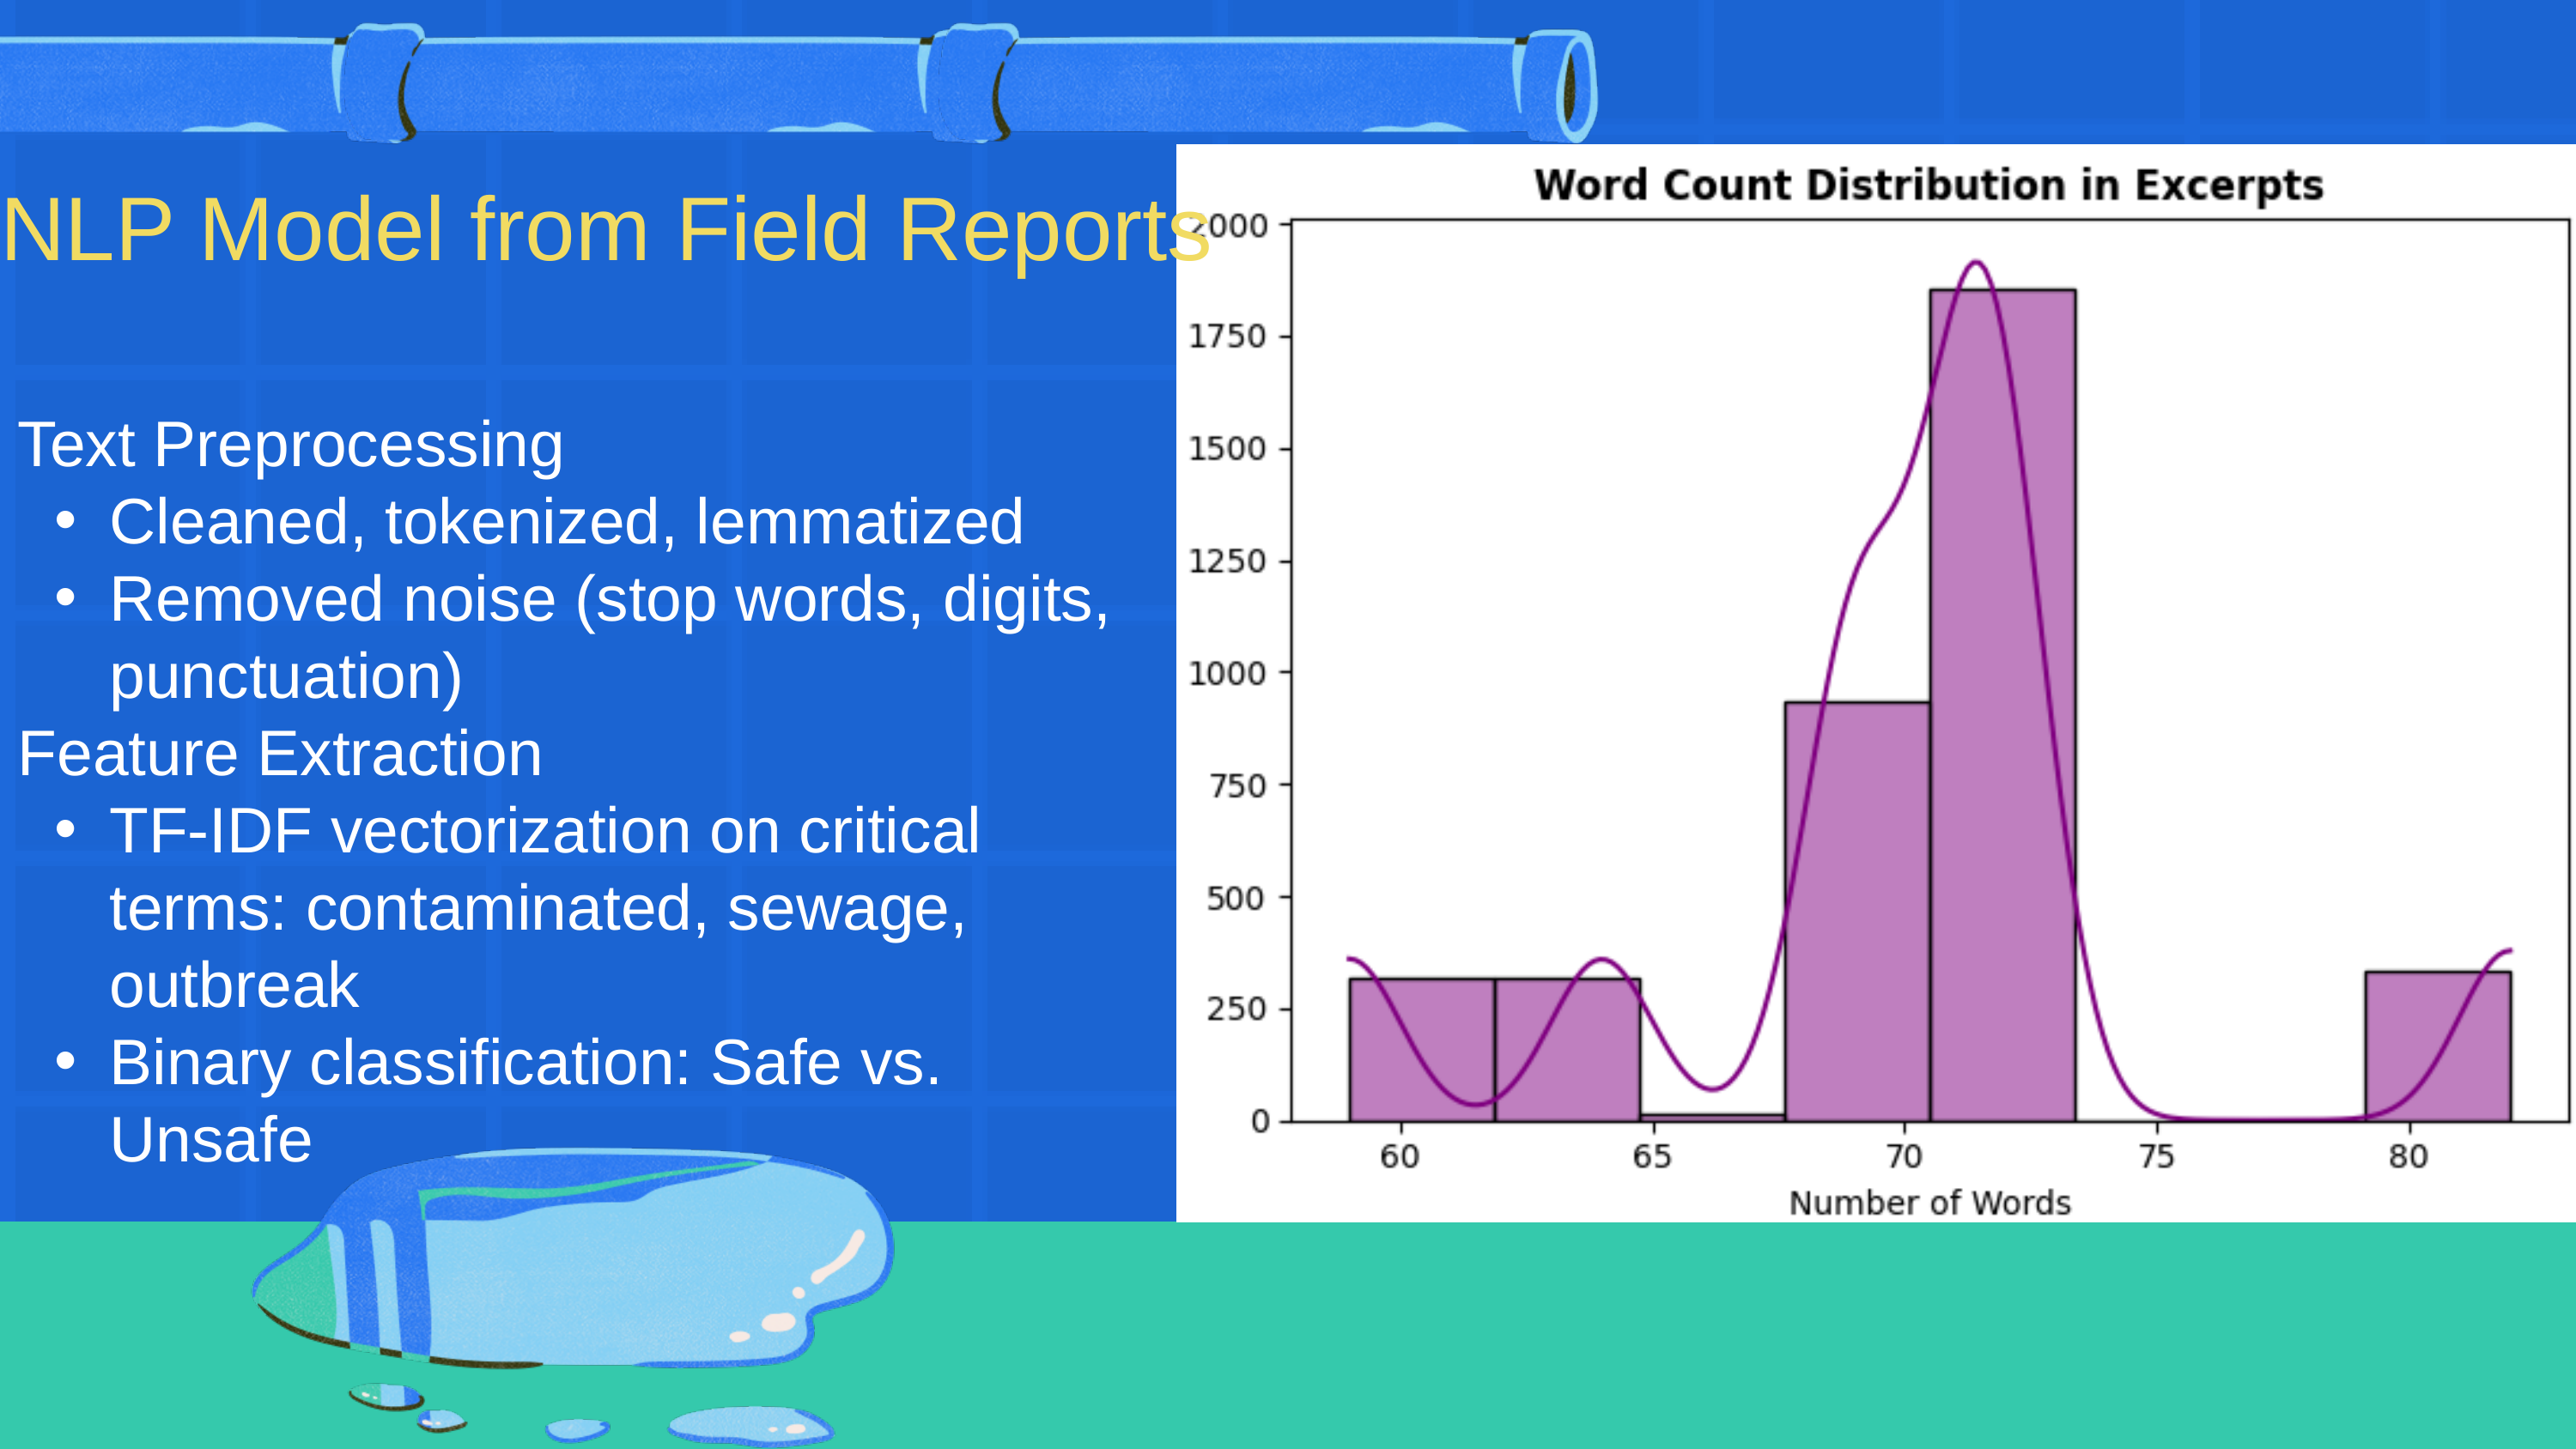

NLP Model from Field Reports

 Text Preprocessing
Cleaned, tokenized, lemmatized
Removed noise (stop words, digits, punctuation)
 Feature Extraction
TF-IDF vectorization on critical terms: contaminated, sewage, outbreak
Binary classification: Safe vs. Unsafe